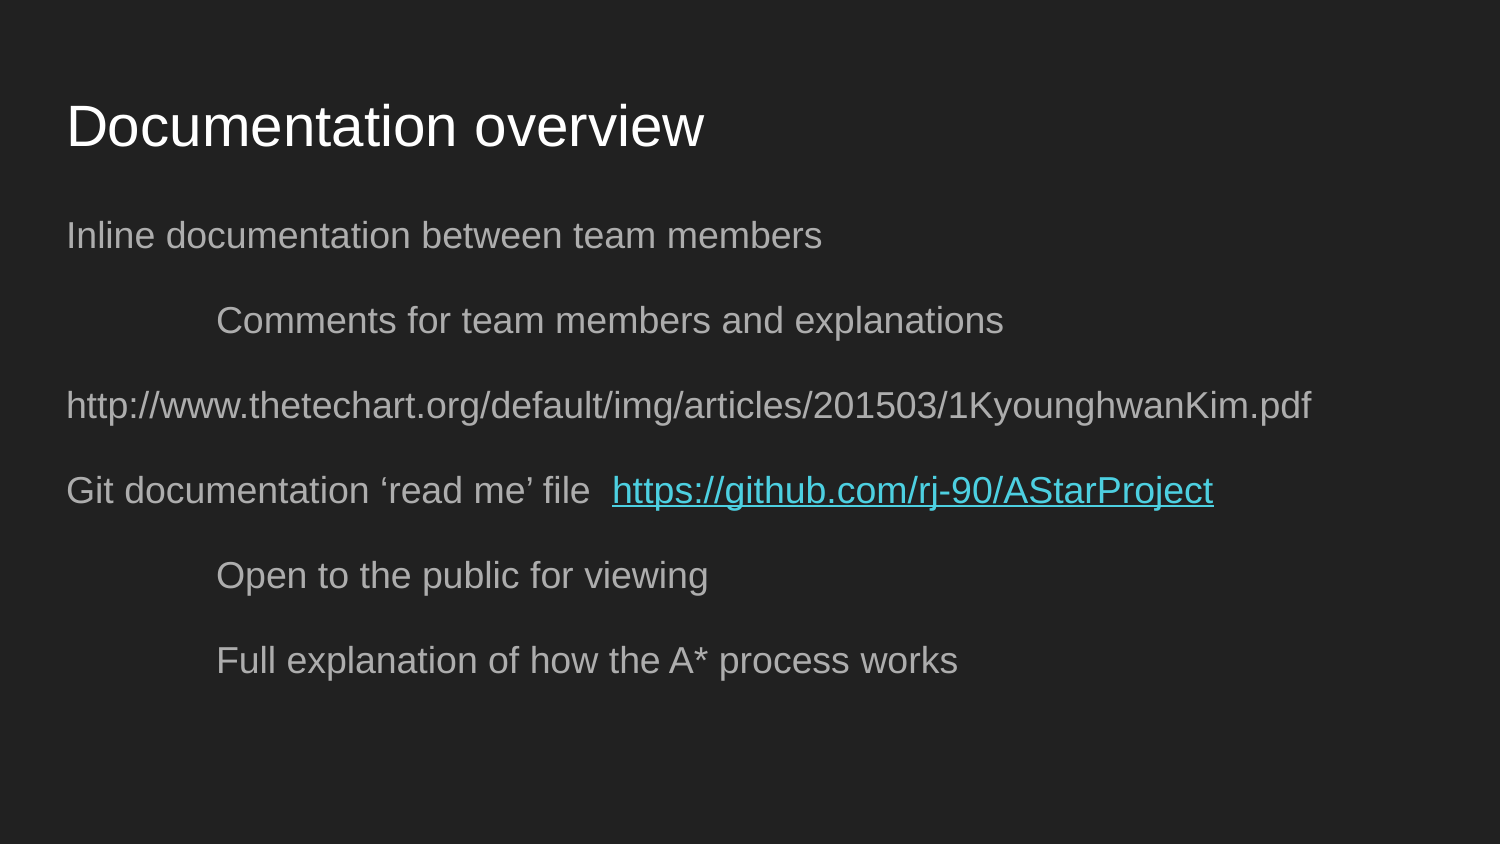

# Documentation overview
Inline documentation between team members
	Comments for team members and explanations
http://www.thetechart.org/default/img/articles/201503/1KyounghwanKim.pdf
Git documentation ‘read me’ file  https://github.com/rj-90/AStarProject
	Open to the public for viewing
	Full explanation of how the A* process works